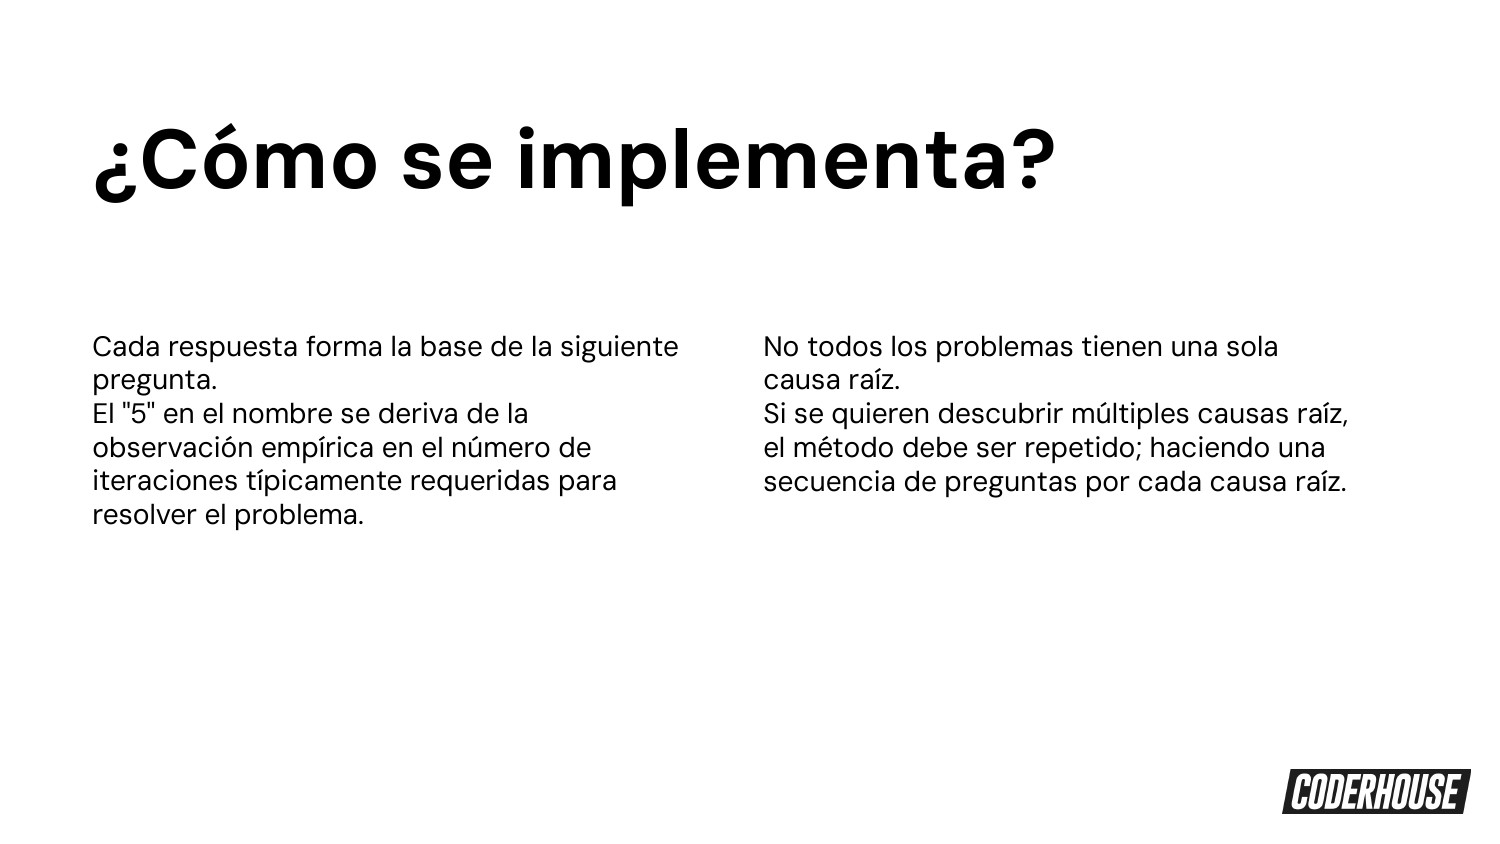

¿Cómo se implementa?
Cada respuesta forma la base de la siguiente pregunta.
El "5" en el nombre se deriva de la observación empírica en el número de iteraciones típicamente requeridas para resolver el problema.
No todos los problemas tienen una sola causa raíz.
Si se quieren descubrir múltiples causas raíz, el método debe ser repetido; haciendo una secuencia de preguntas por cada causa raíz.